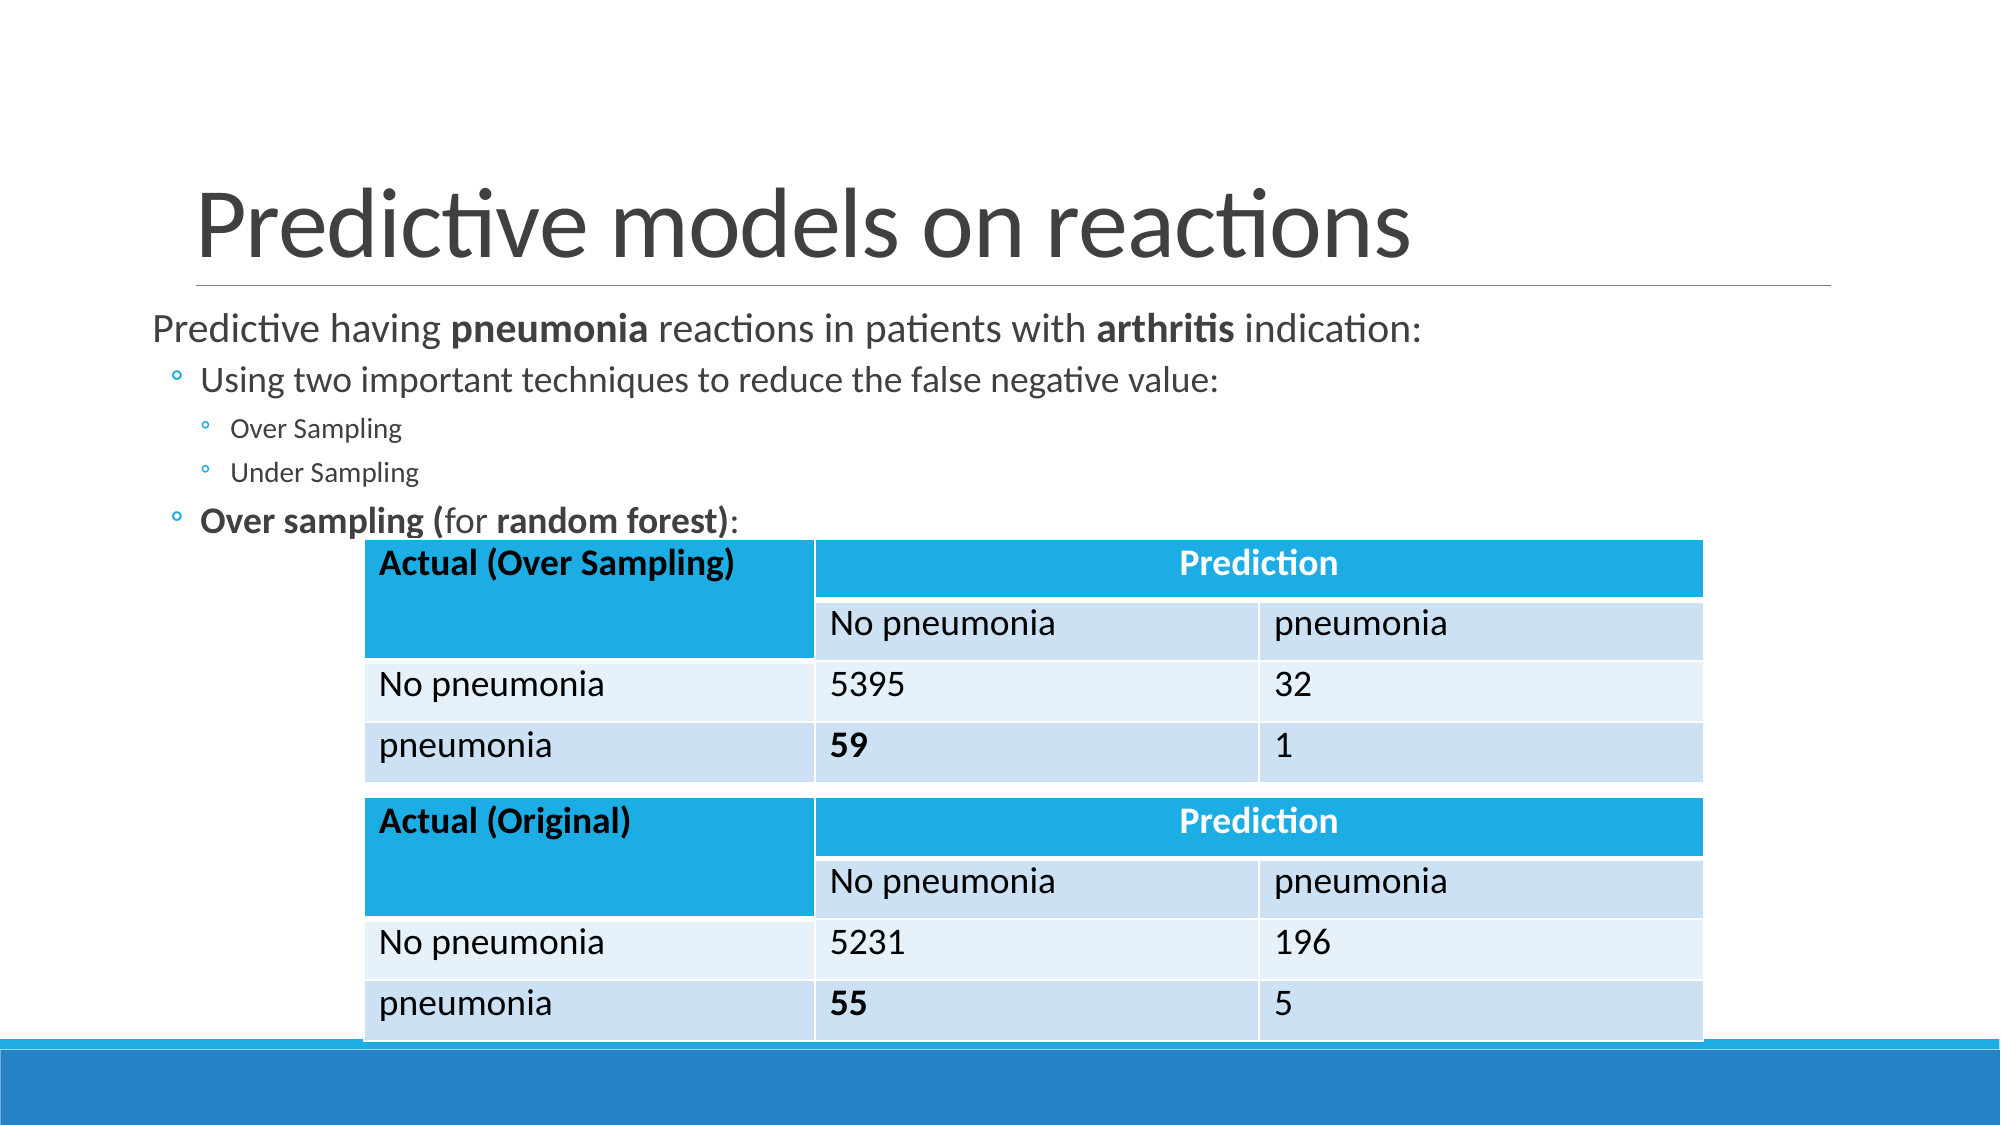

# Predictive models on reactions
Predictive having pneumonia reactions in patients with arthritis indication:
Using two important techniques to reduce the false negative value:
Over Sampling
Under Sampling
Over sampling (for random forest):

| Actual (Over Sampling) | Prediction |  |
| --- | --- | --- |
|  | No pneumonia | pneumonia |
| No pneumonia | 5395 | 32 |
| pneumonia | 59 | 1 |
| Actual (Original) | Prediction |  |
| --- | --- | --- |
|  | No pneumonia | pneumonia |
| No pneumonia | 5231 | 196 |
| pneumonia | 55 | 5 |